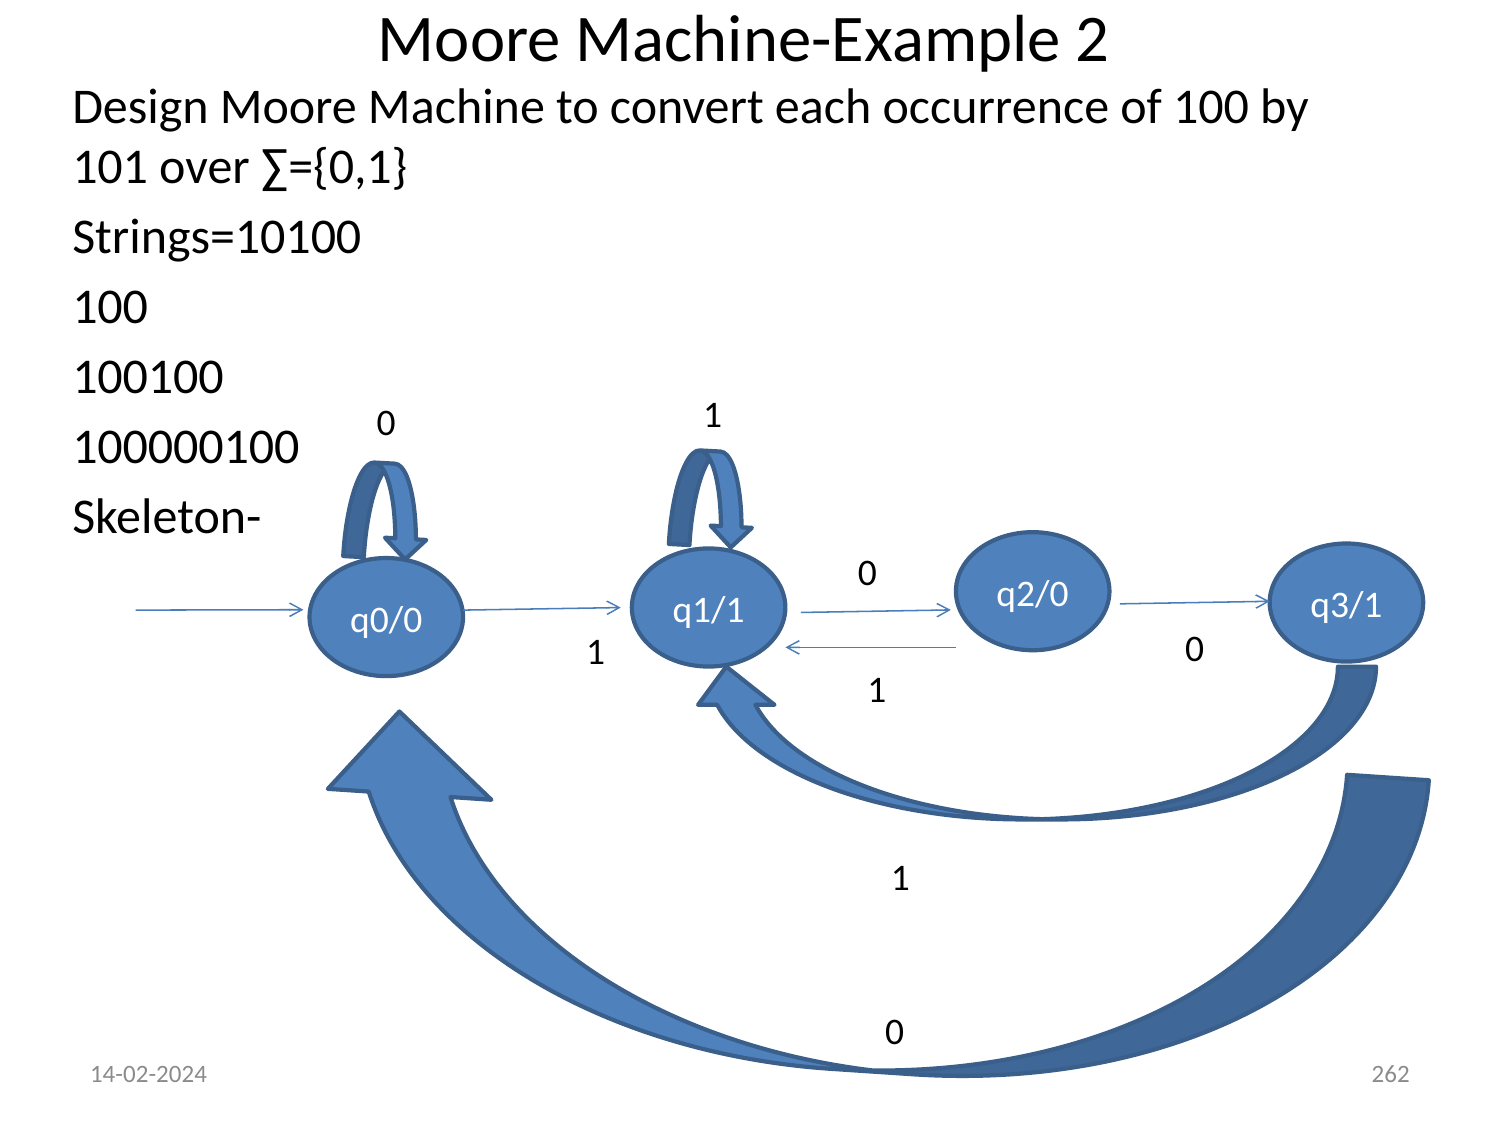

# Moore Machine-Example 2
Design Moore Machine to convert each occurrence of 100 by 101 over ∑={0,1}
Strings=10100
100
100100
100000100
Skeleton-

1
0

q2/0
0
q3/1
q1/1
q0/0
0
1
1
1
0
14-02-2024
262